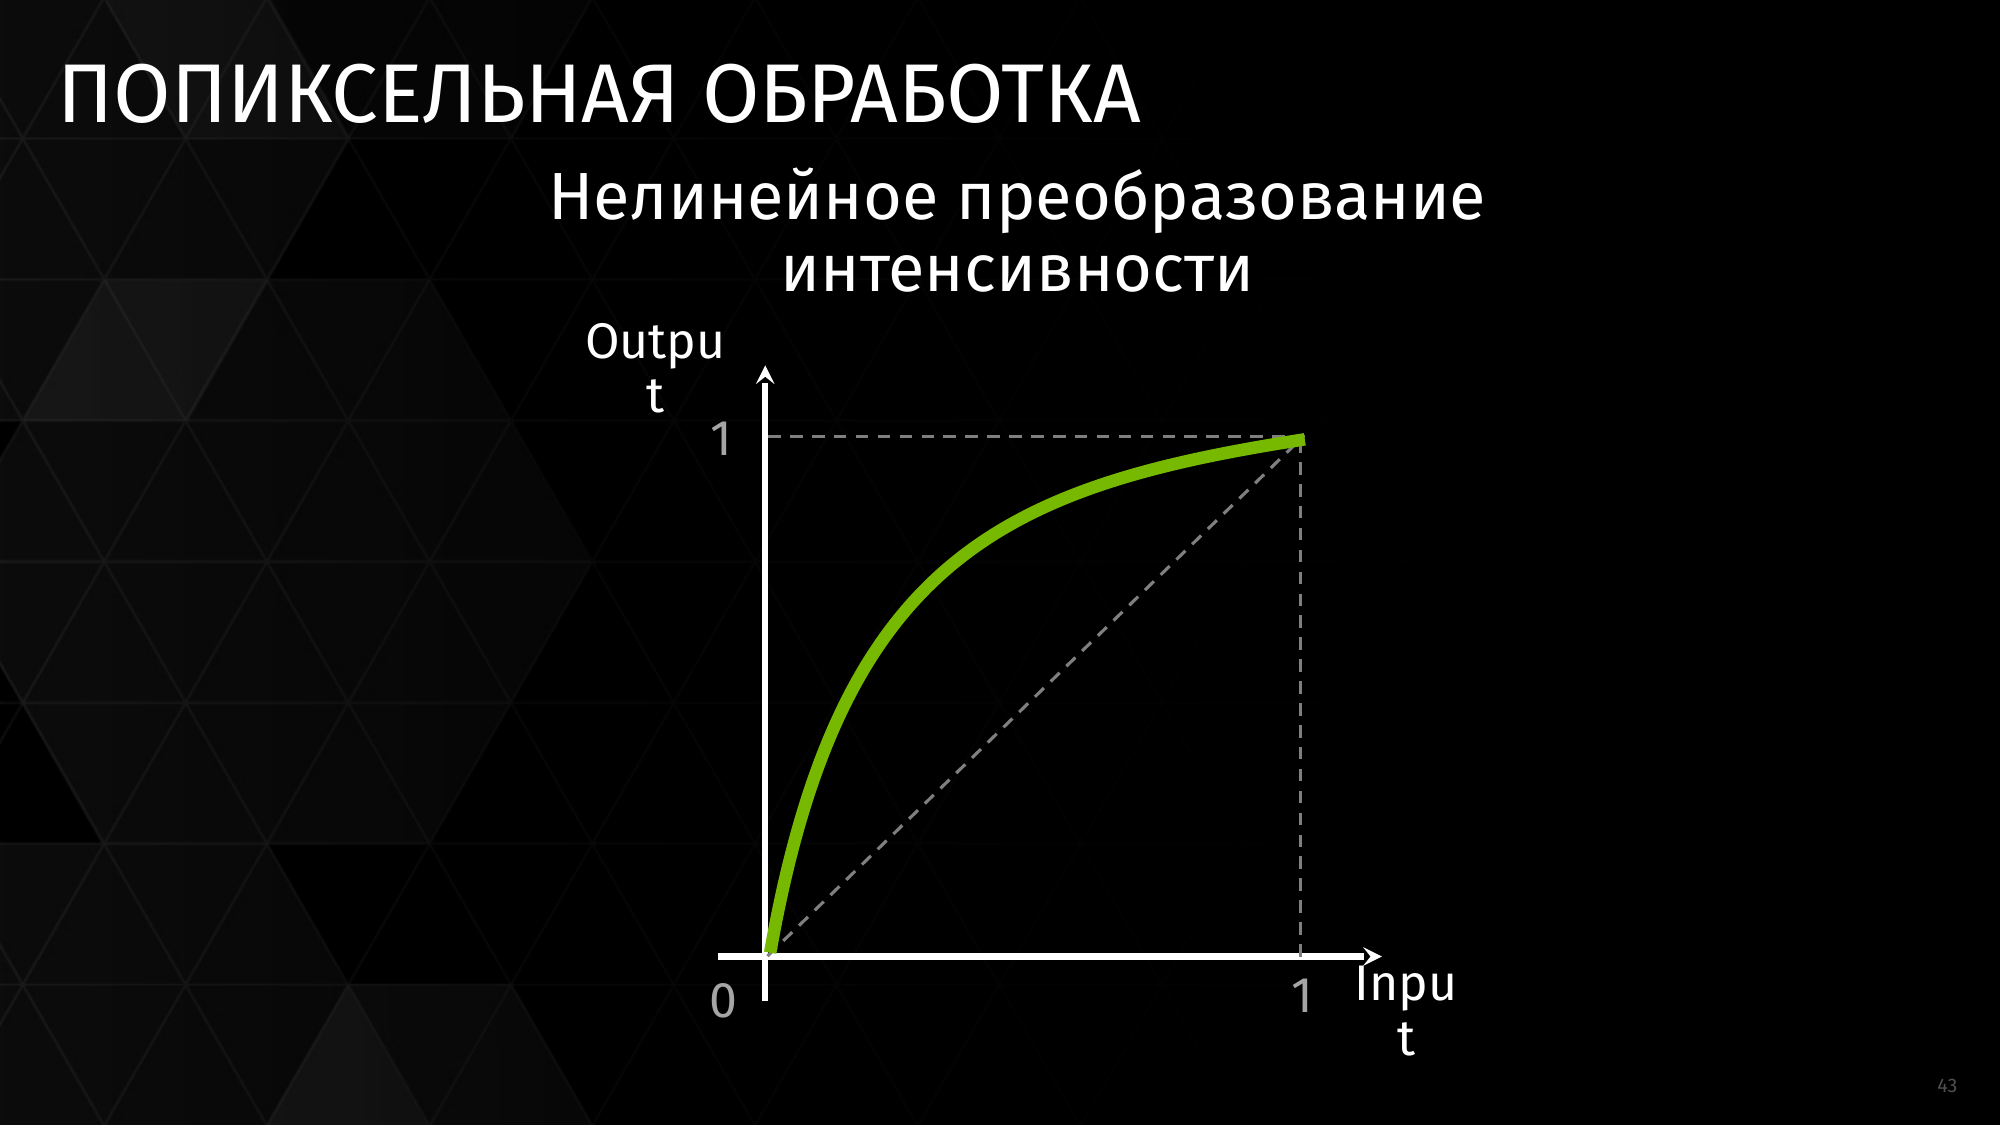

# ПОПИКСЕЛЬНАЯ ОБРАБОТКА
Нелинейное преобразование интенсивности
Output
1

1
0
Input